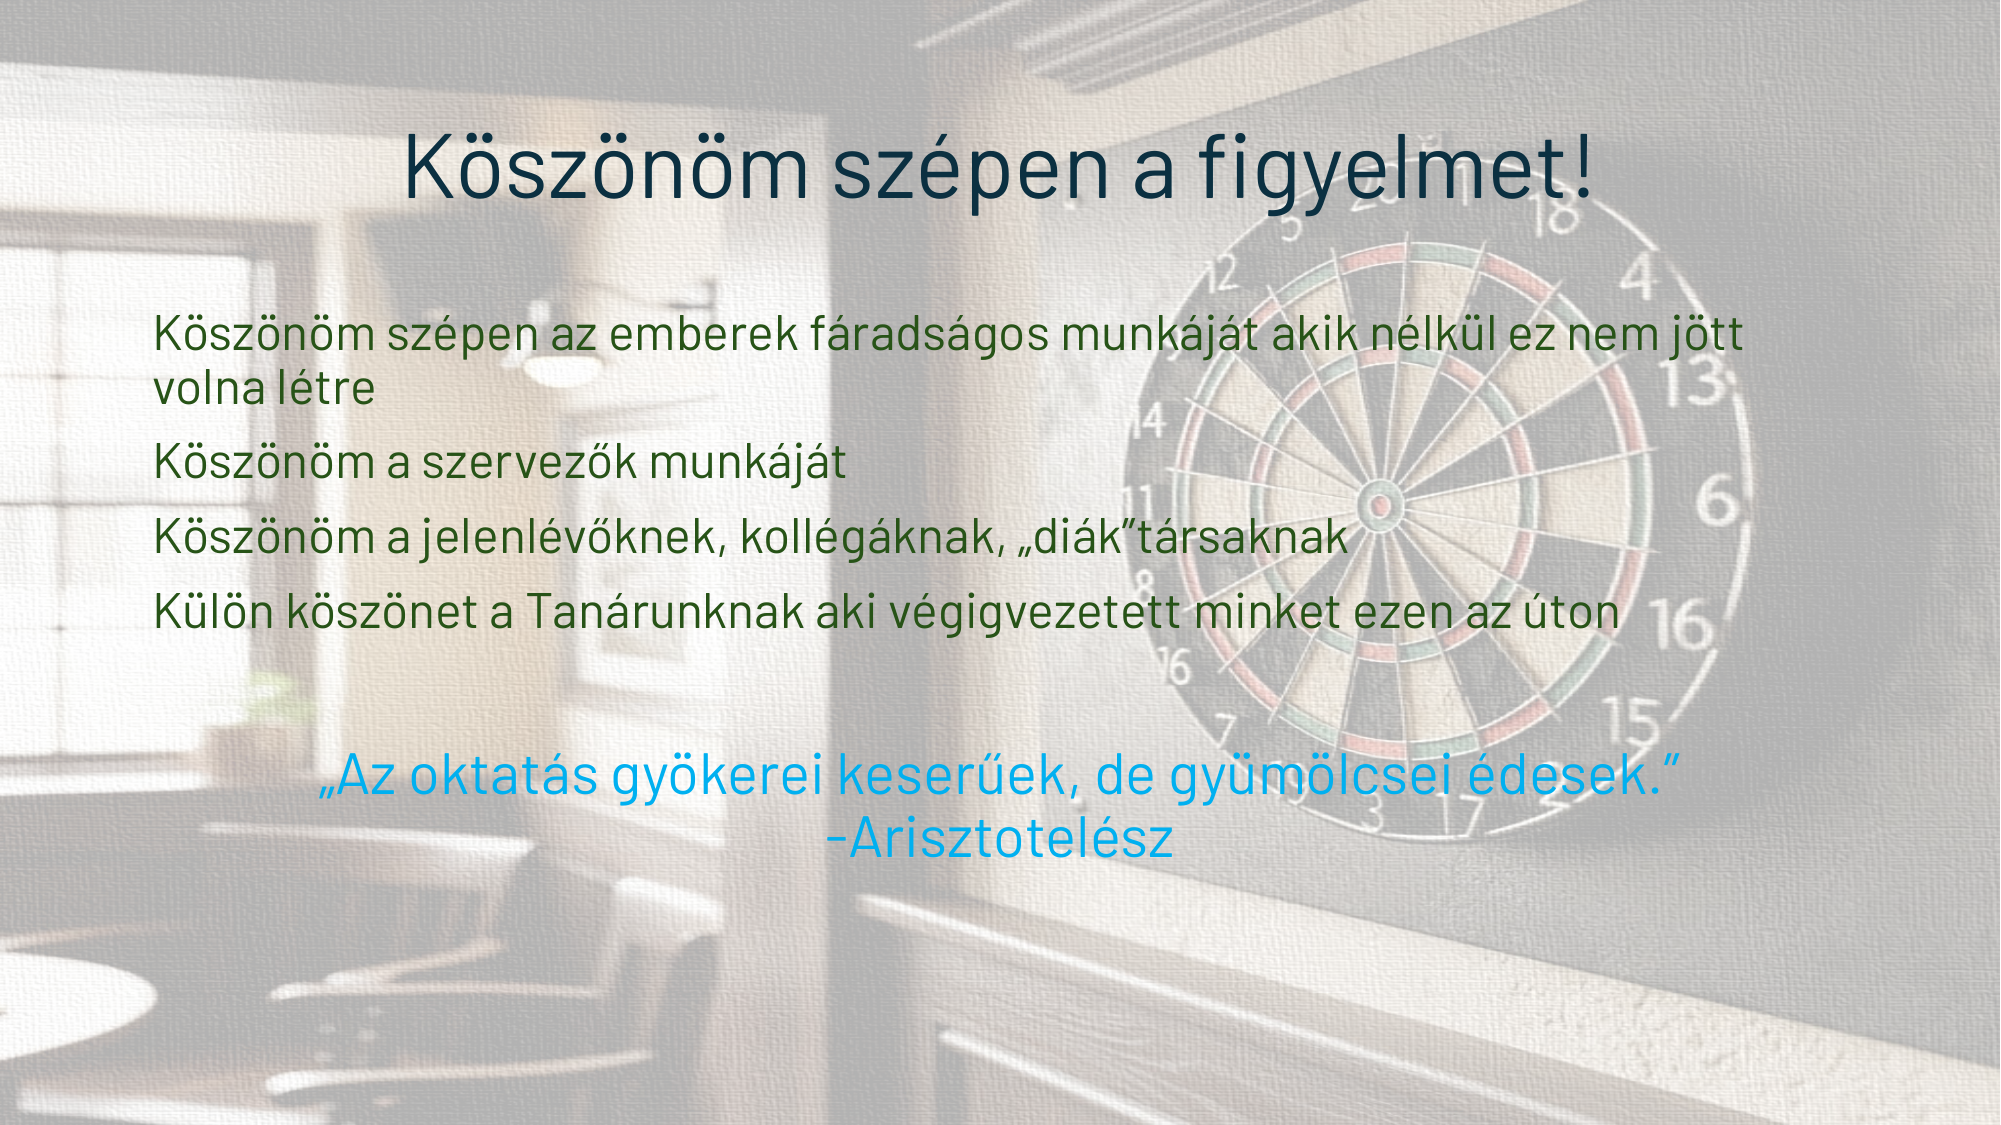

# Köszönöm szépen a figyelmet!
Köszönöm szépen az emberek fáradságos munkáját akik nélkül ez nem jött volna létre
Köszönöm a szervezők munkáját
Köszönöm a jelenlévőknek, kollégáknak, „diák”társaknak
Külön köszönet a Tanárunknak aki végigvezetett minket ezen az úton

„Az oktatás gyökerei keserűek, de gyümölcsei édesek.”
-Arisztotelész